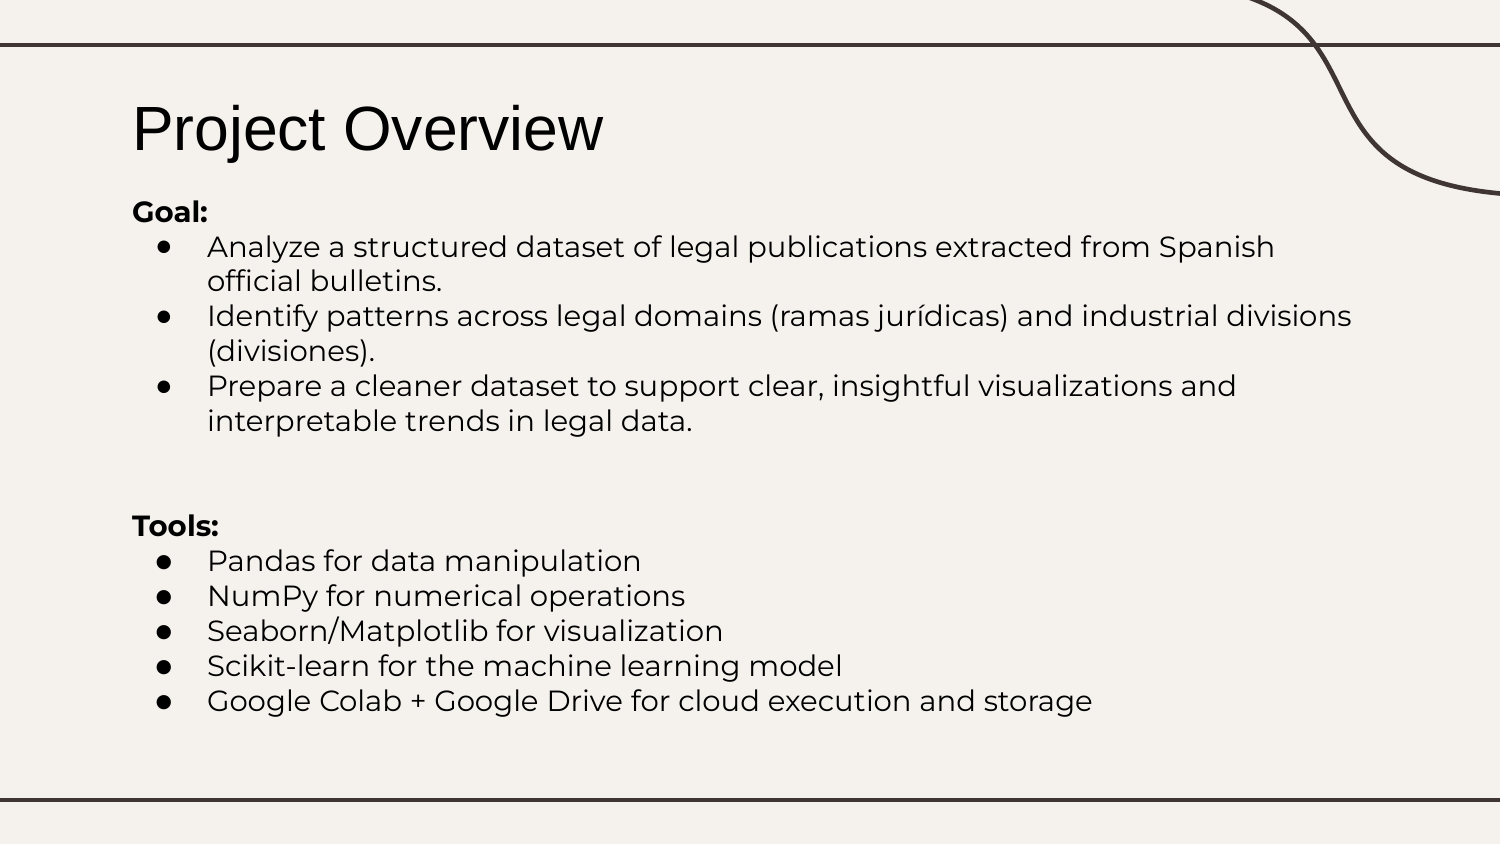

# Project Overview
Goal:
Analyze a structured dataset of legal publications extracted from Spanish official bulletins.
Identify patterns across legal domains (ramas jurídicas) and industrial divisions (divisiones).
Prepare a cleaner dataset to support clear, insightful visualizations and interpretable trends in legal data.

Tools:
Pandas for data manipulation
NumPy for numerical operations
Seaborn/Matplotlib for visualization
Scikit-learn for the machine learning model
Google Colab + Google Drive for cloud execution and storage